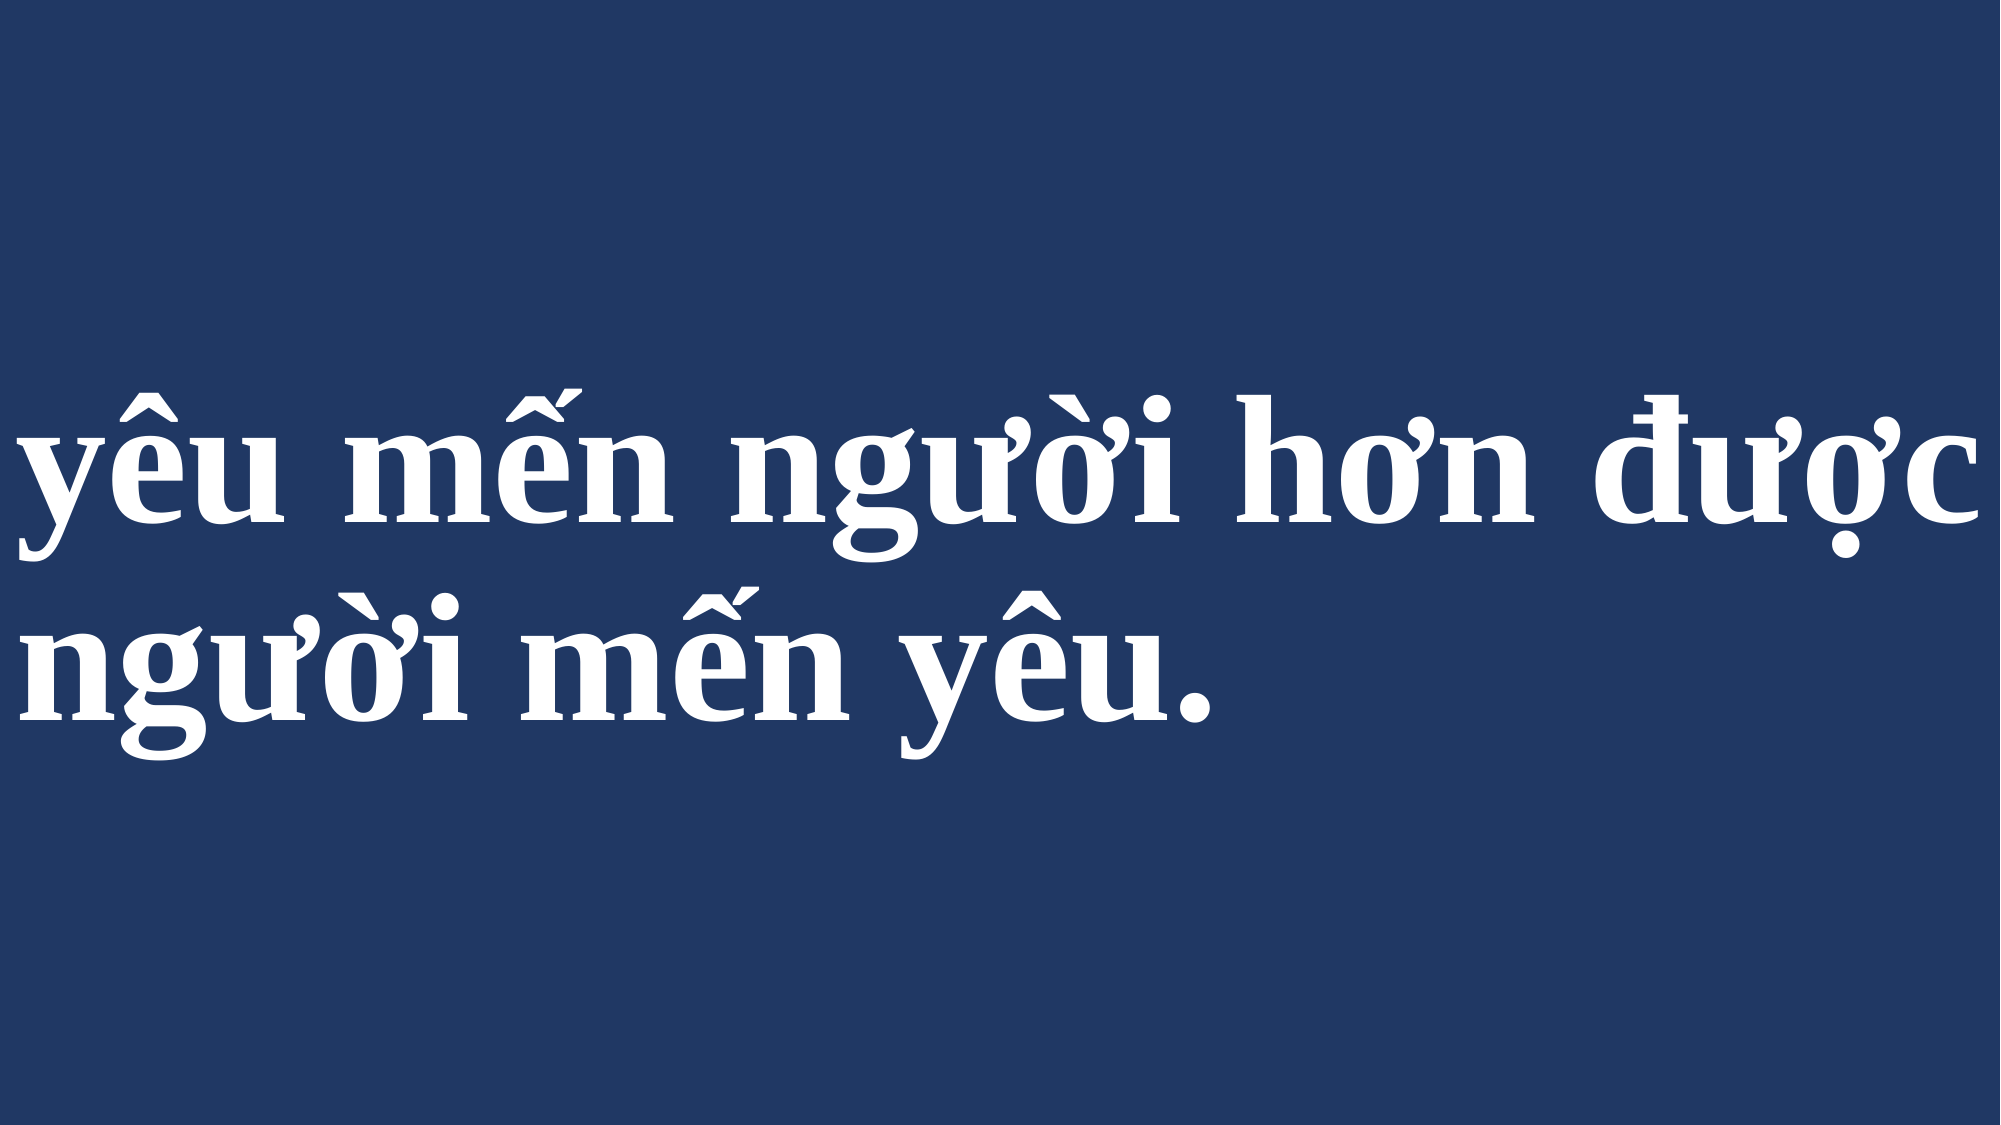

# yêu mến người hơn được người mến yêu.